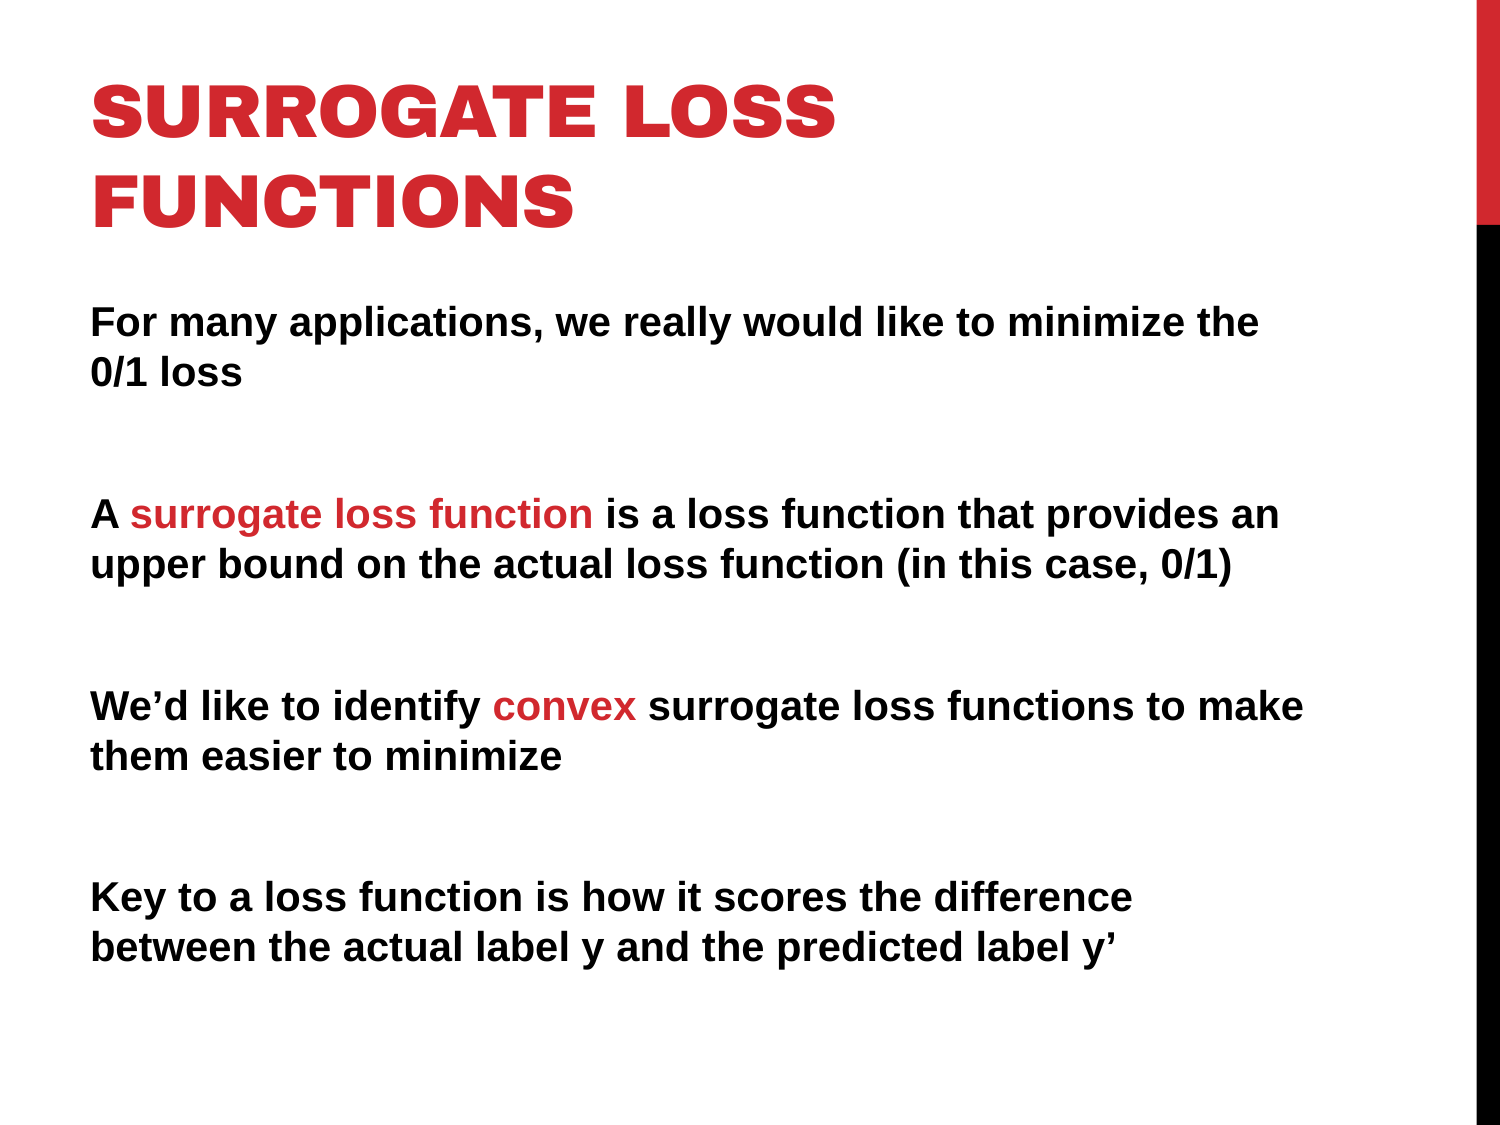

# Surrogate loss functions
For many applications, we really would like to minimize the 0/1 loss

A surrogate loss function is a loss function that provides an upper bound on the actual loss function (in this case, 0/1)

We’d like to identify convex surrogate loss functions to make them easier to minimize

Key to a loss function is how it scores the difference between the actual label y and the predicted label y’